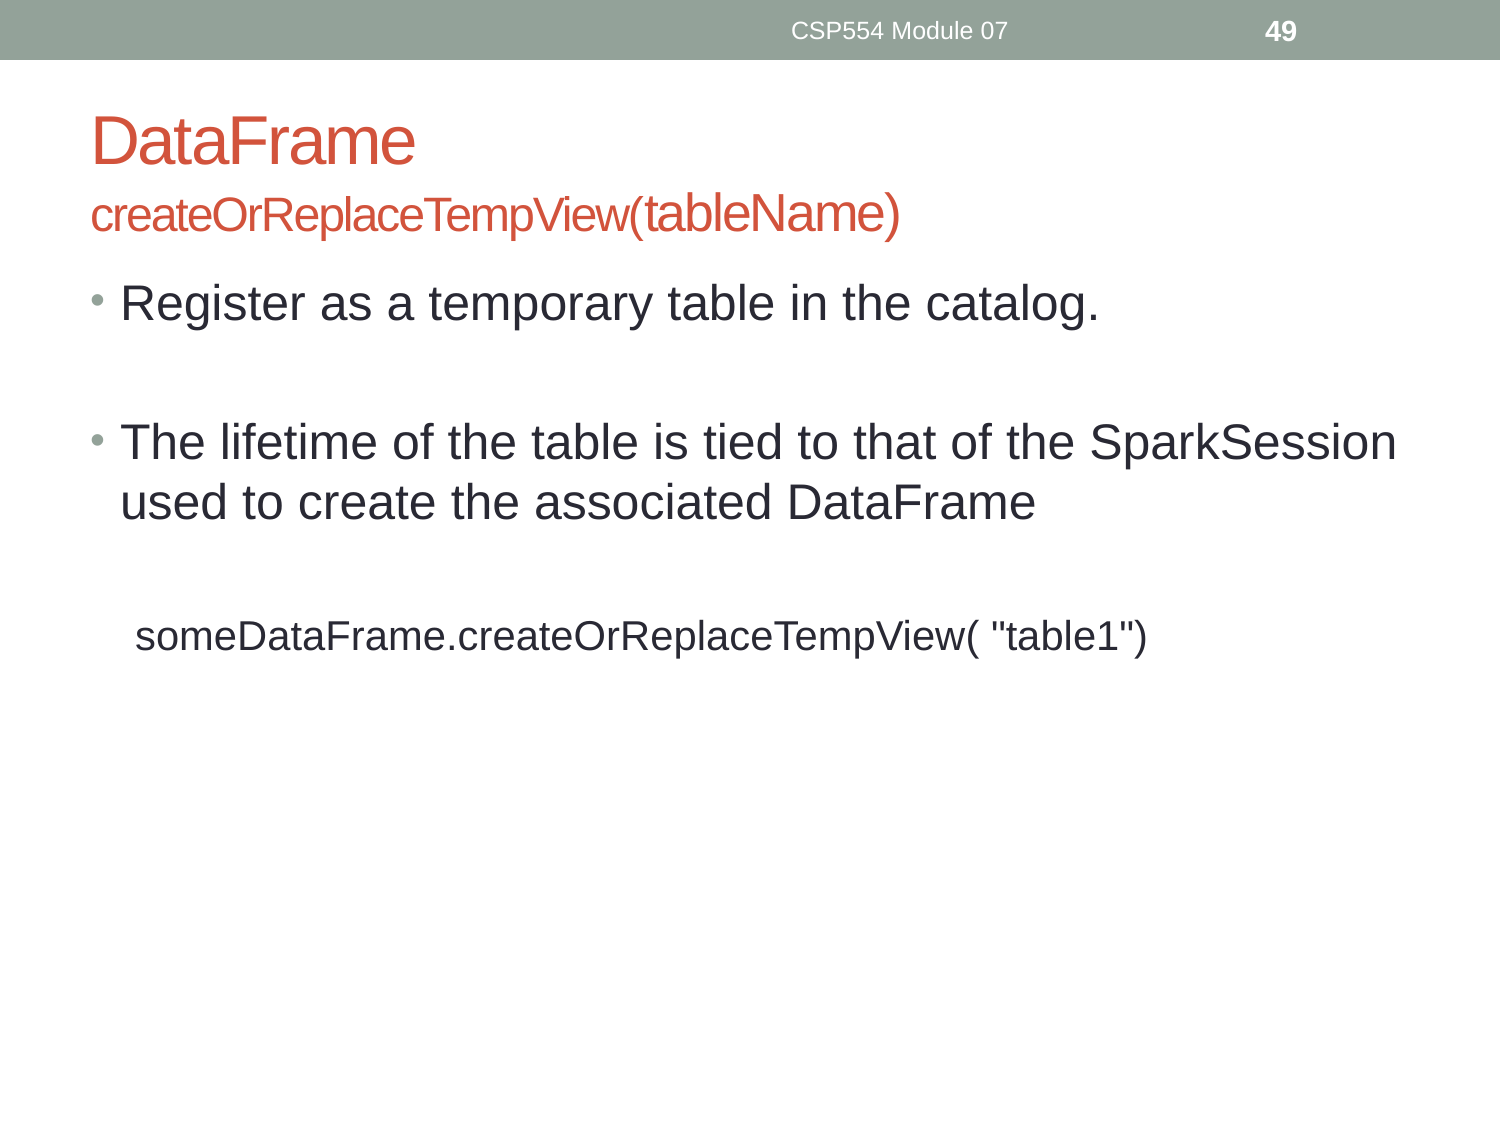

CSP554 Module 07
49
# DataFrame createOrReplaceTempView(tableName)
Register as a temporary table in the catalog.

The lifetime of the table is tied to that of the SparkSession used to create the associated DataFrame

someDataFrame.createOrReplaceTempView( "table1")